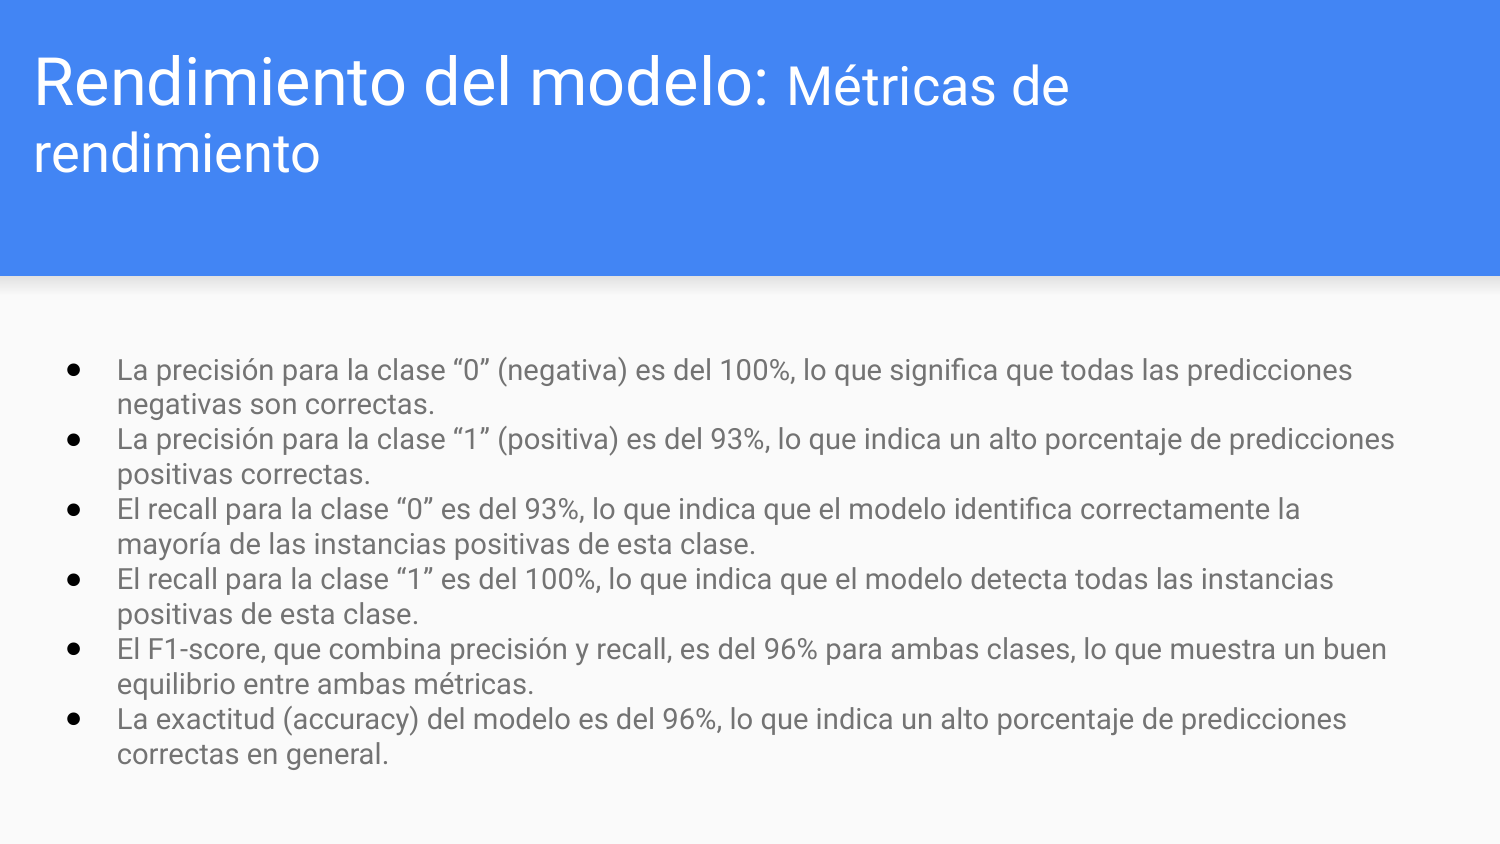

# Rendimiento del modelo: Métricas de rendimiento
La precisión para la clase “0” (negativa) es del 100%, lo que significa que todas las predicciones negativas son correctas.
La precisión para la clase “1” (positiva) es del 93%, lo que indica un alto porcentaje de predicciones positivas correctas.
El recall para la clase “0” es del 93%, lo que indica que el modelo identifica correctamente la mayoría de las instancias positivas de esta clase.
El recall para la clase “1” es del 100%, lo que indica que el modelo detecta todas las instancias positivas de esta clase.
El F1-score, que combina precisión y recall, es del 96% para ambas clases, lo que muestra un buen equilibrio entre ambas métricas.
La exactitud (accuracy) del modelo es del 96%, lo que indica un alto porcentaje de predicciones correctas en general.